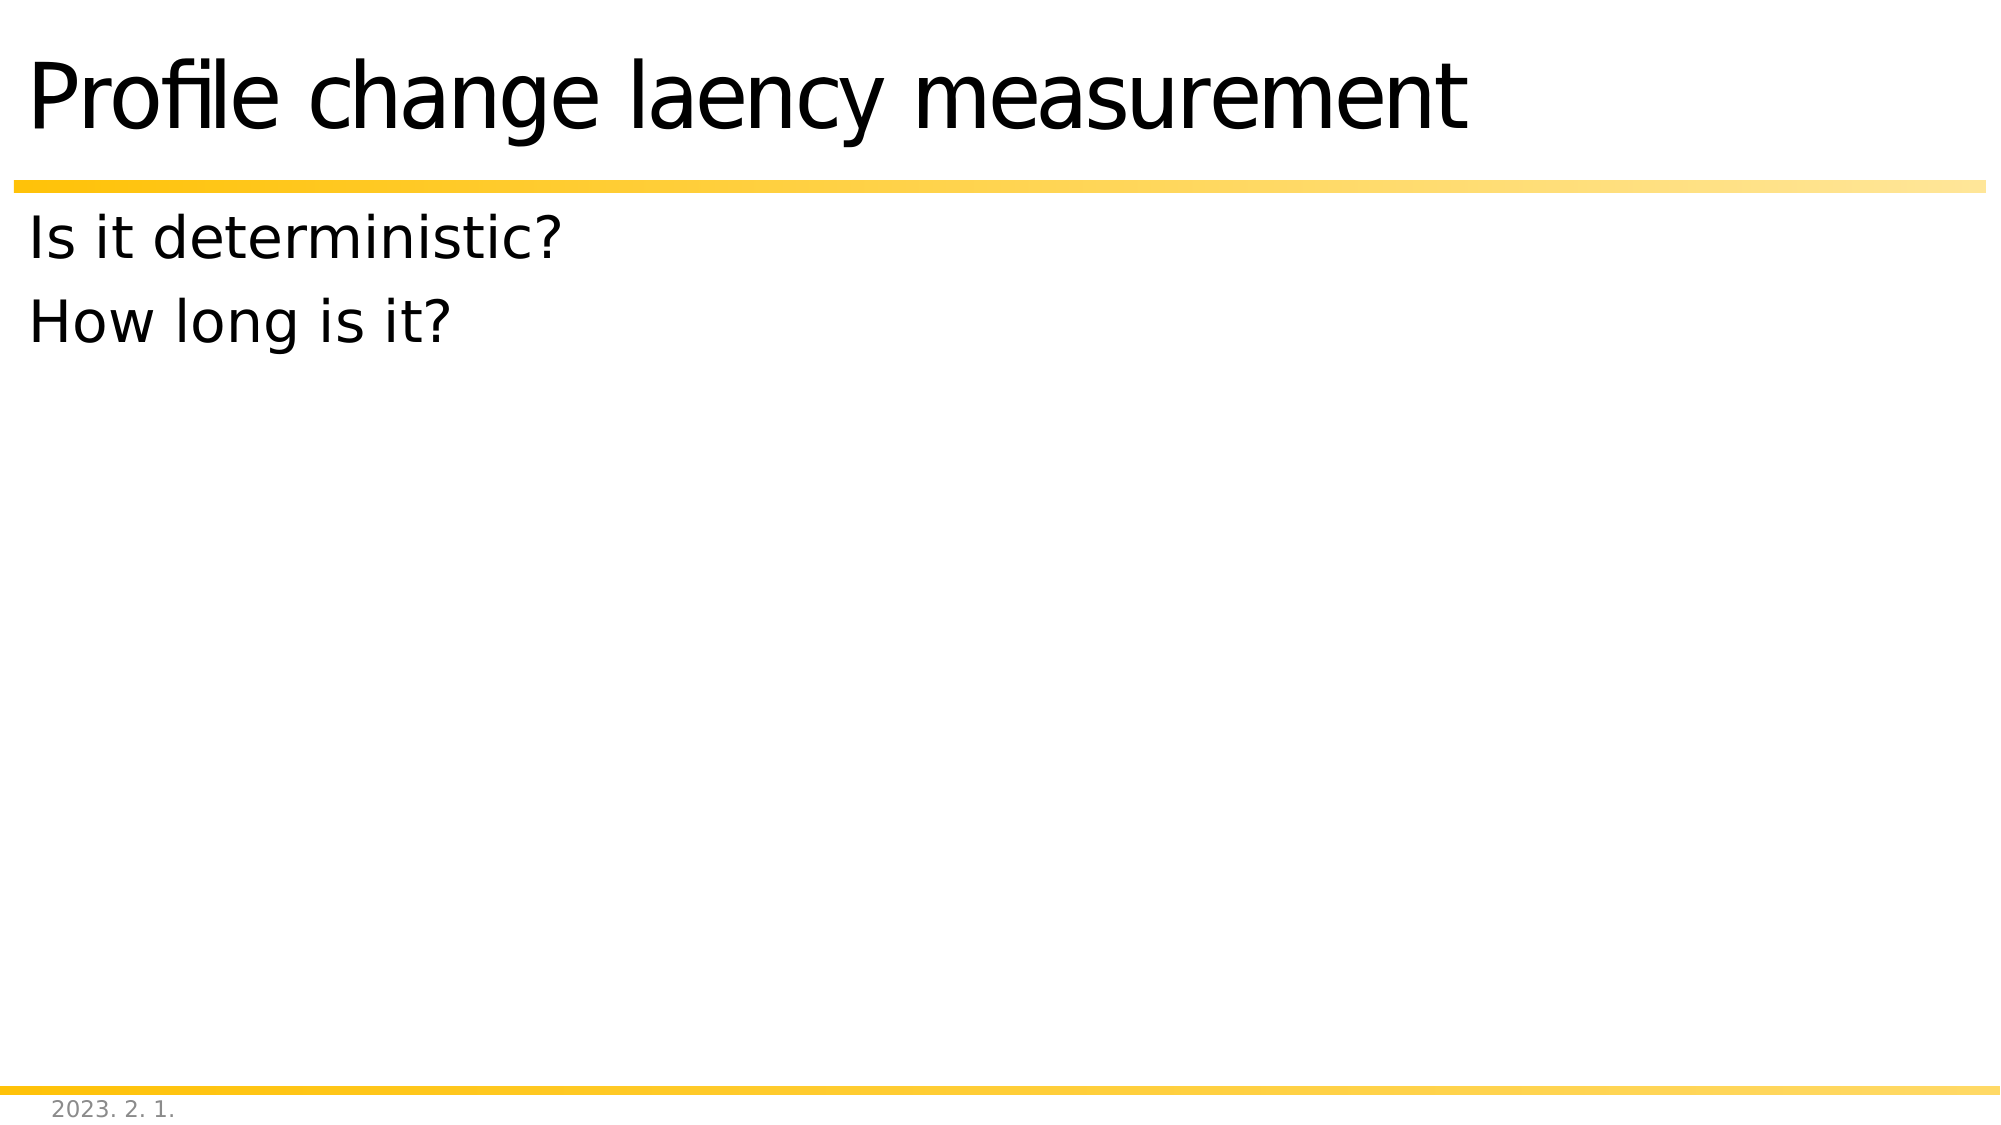

# Profile change laency measurement
Is it deterministic?
How long is it?
2023. 2. 1.